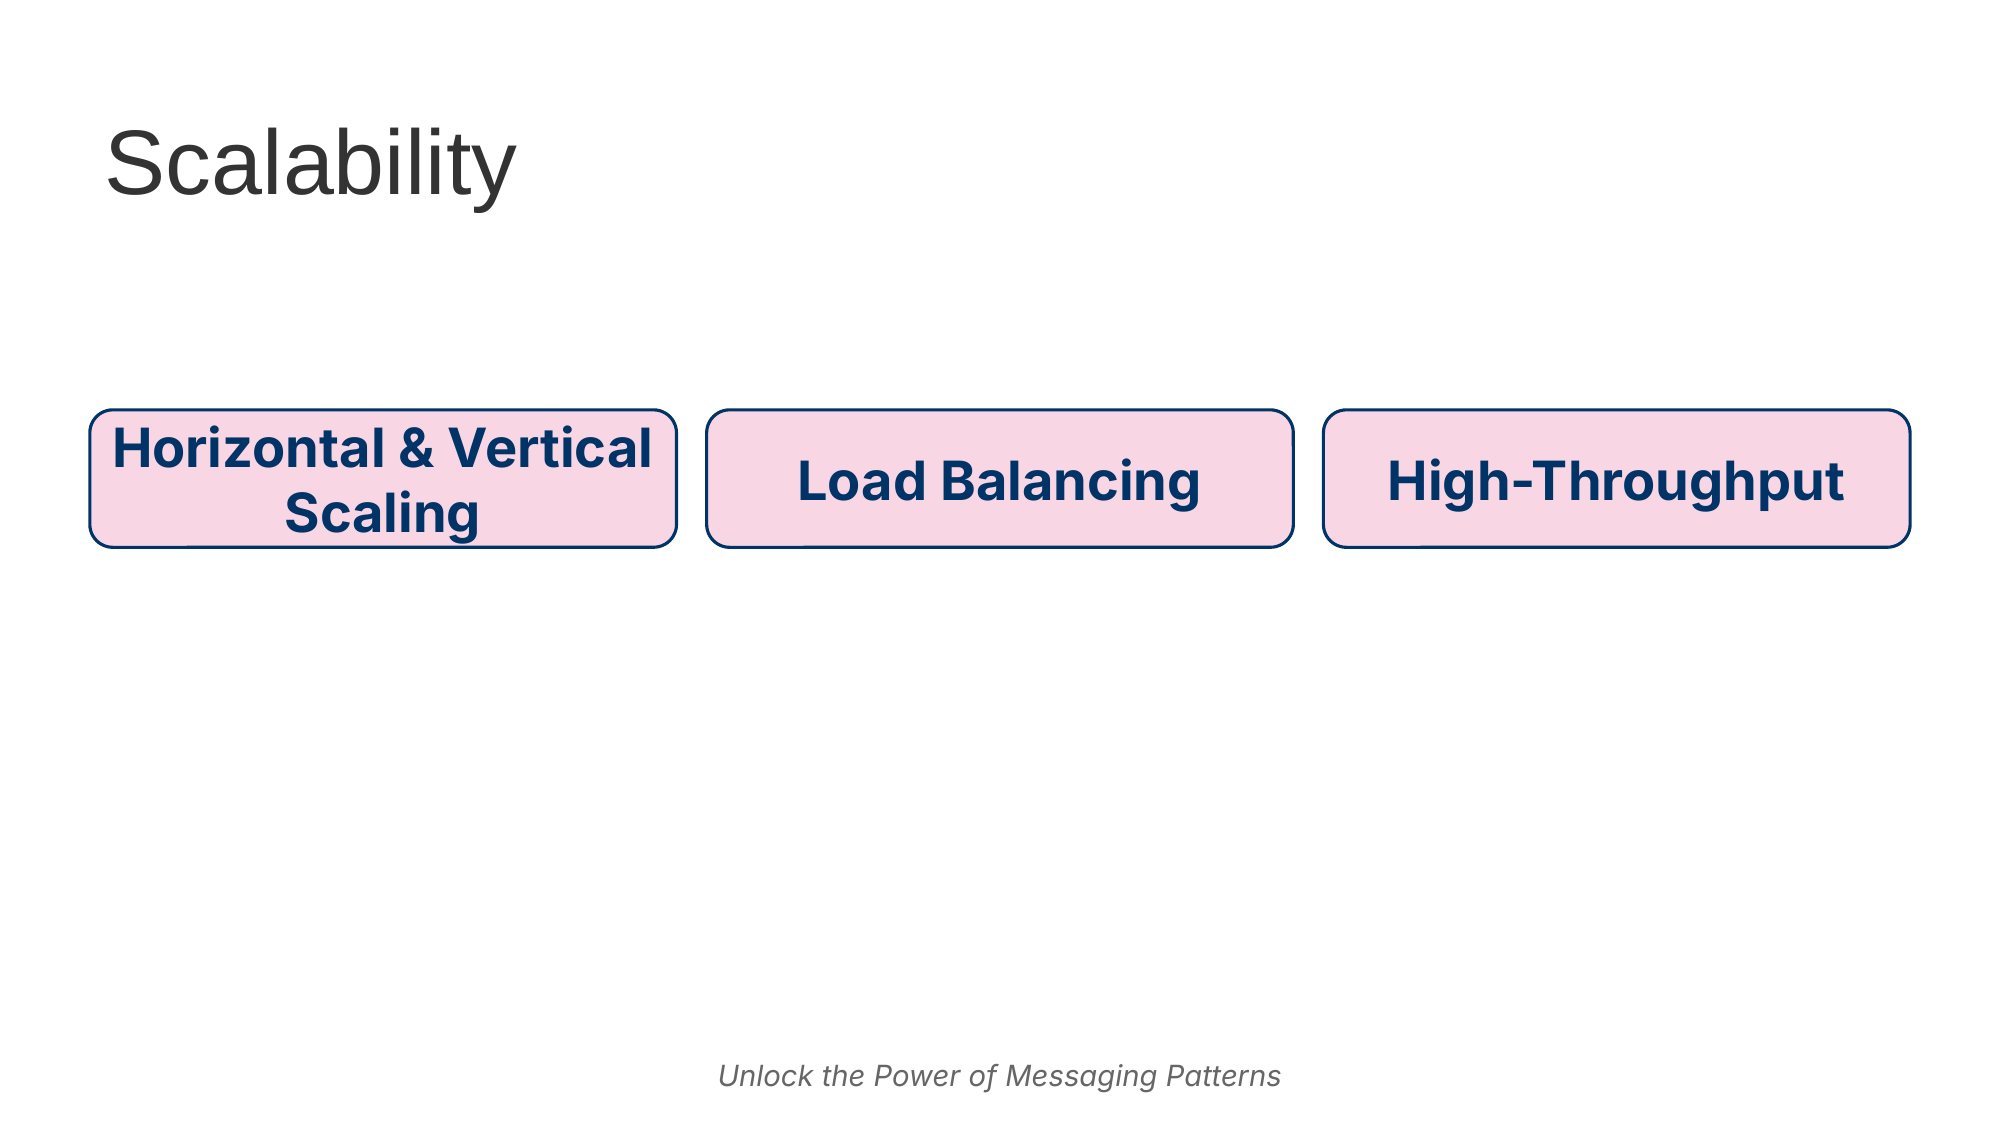

# Scalability
Horizontal & Vertical Scaling
Load Balancing
High-Throughput